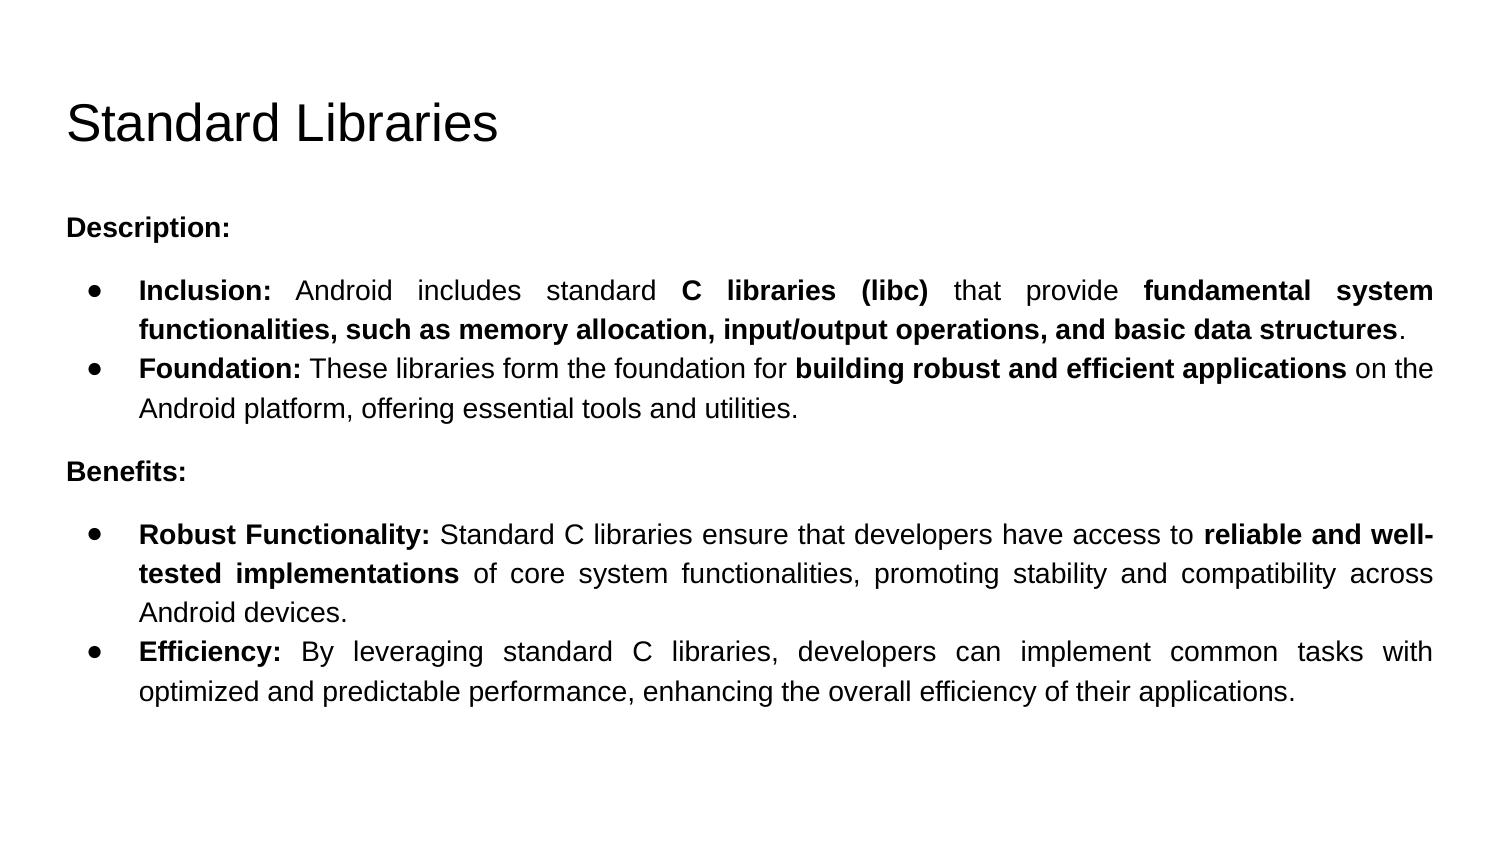

# Standard Libraries
Description:
Inclusion: Android includes standard C libraries (libc) that provide fundamental system functionalities, such as memory allocation, input/output operations, and basic data structures.
Foundation: These libraries form the foundation for building robust and efficient applications on the Android platform, offering essential tools and utilities.
Benefits:
Robust Functionality: Standard C libraries ensure that developers have access to reliable and well-tested implementations of core system functionalities, promoting stability and compatibility across Android devices.
Efficiency: By leveraging standard C libraries, developers can implement common tasks with optimized and predictable performance, enhancing the overall efficiency of their applications.